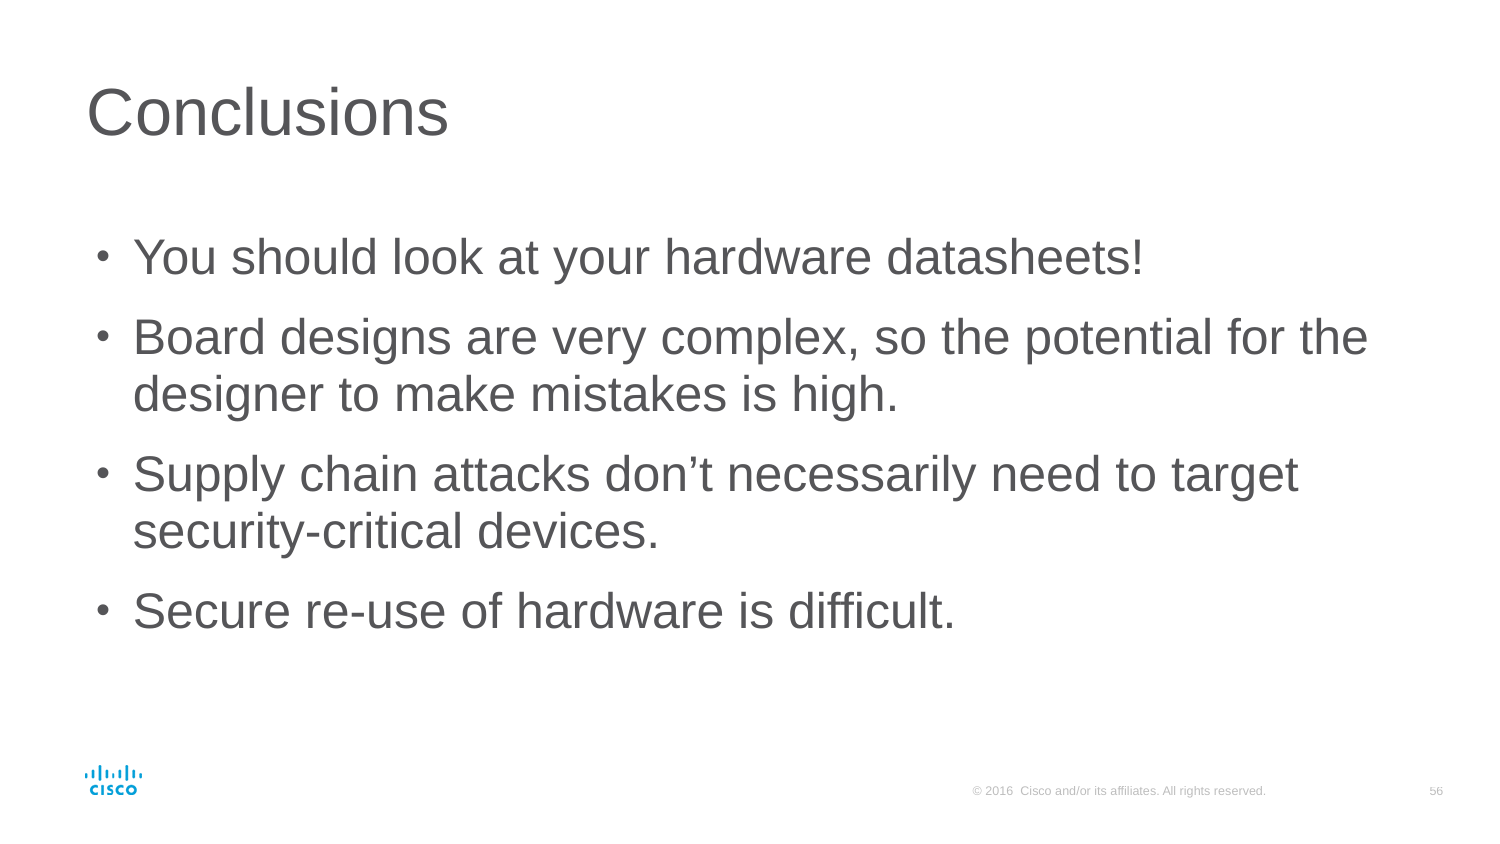

# Conclusions
You should look at your hardware datasheets!
Board designs are very complex, so the potential for the designer to make mistakes is high.
Supply chain attacks don’t necessarily need to target security-critical devices.
Secure re-use of hardware is difficult.